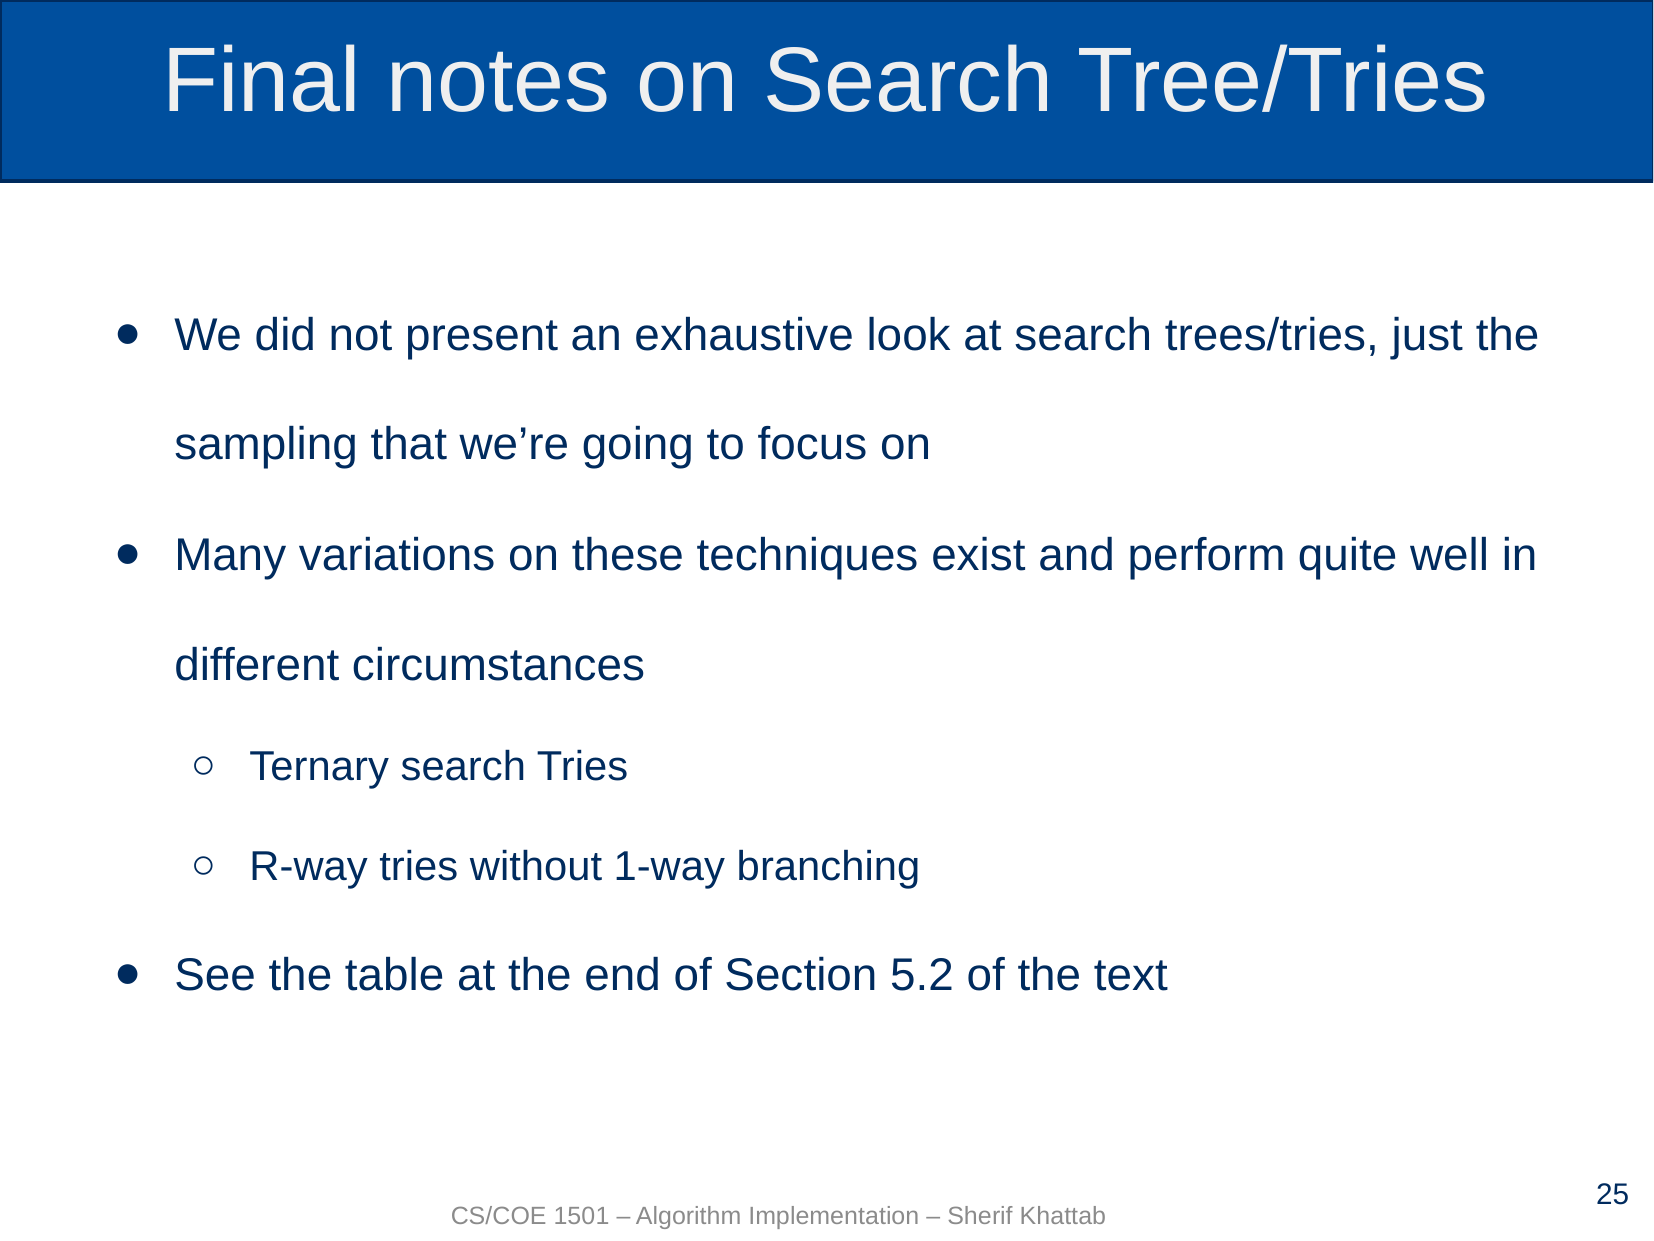

# Final notes on Search Tree/Tries
We did not present an exhaustive look at search trees/tries, just the sampling that we’re going to focus on
Many variations on these techniques exist and perform quite well in different circumstances
Ternary search Tries
R-way tries without 1-way branching
See the table at the end of Section 5.2 of the text
25
CS/COE 1501 – Algorithm Implementation – Sherif Khattab